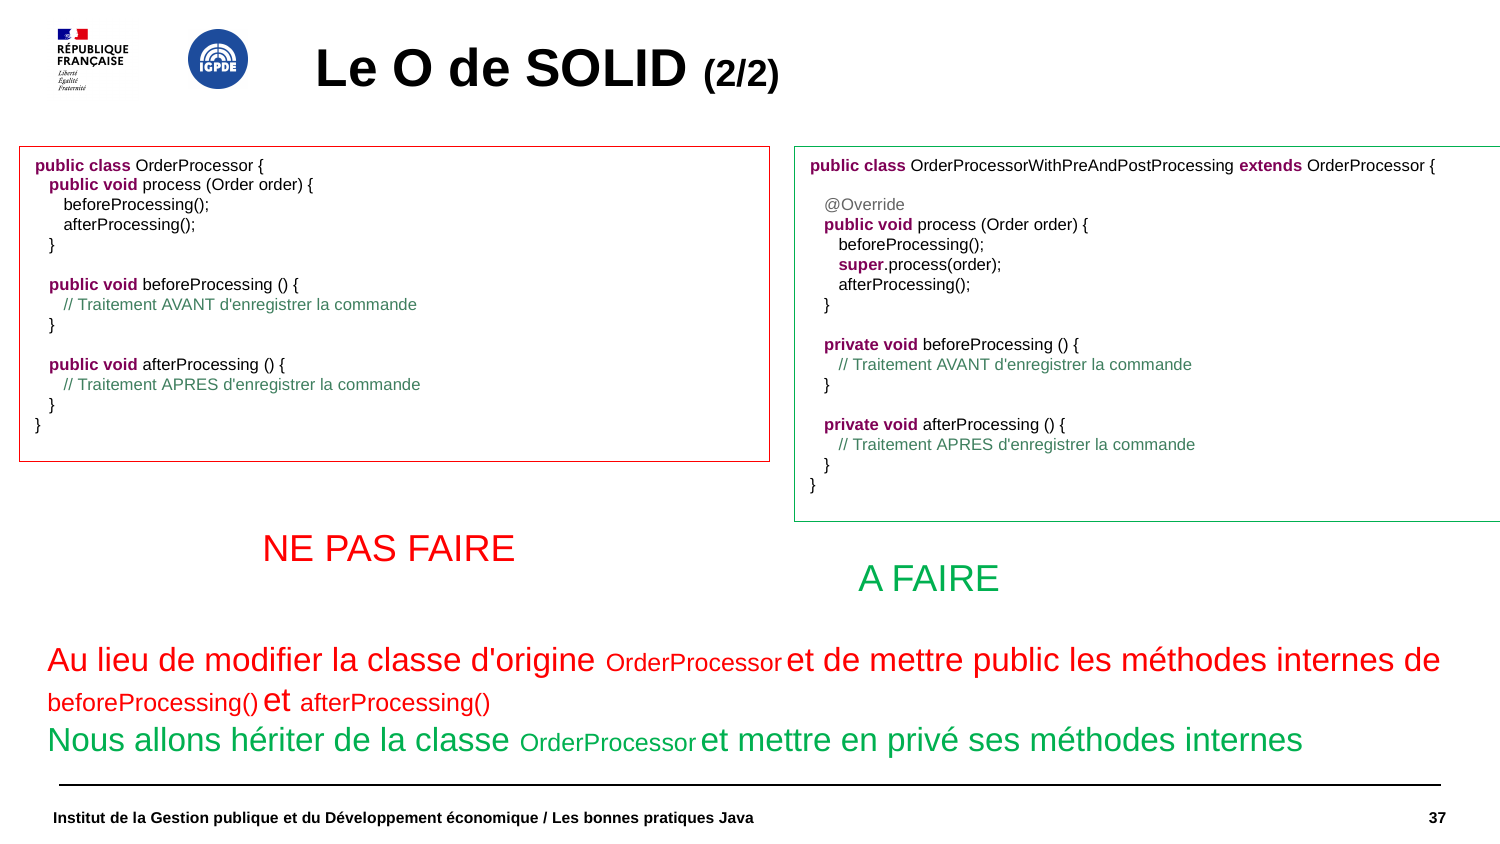

# Le O de SOLID (2/2)
public class OrderProcessor {
   public void process (Order order) {
      beforeProcessing();
      afterProcessing();
   }
   public void beforeProcessing () {
      // Traitement AVANT d'enregistrer la commande
   }
   public void afterProcessing () {
      // Traitement APRES d'enregistrer la commande
   }
}

public class OrderProcessorWithPreAndPostProcessing extends OrderProcessor {
   @Override
   public void process (Order order) {
      beforeProcessing();
      super.process(order);
      afterProcessing();
   }
   private void beforeProcessing () {
      // Traitement AVANT d'enregistrer la commande
   }
   private void afterProcessing () {
      // Traitement APRES d'enregistrer la commande
   }
}

NE PAS FAIRE
A FAIRE
Au lieu de modifier la classe d'origine OrderProcessor et de mettre public les méthodes internes de beforeProcessing() et afterProcessing()
Nous allons hériter de la classe OrderProcessor et mettre en privé ses méthodes internes
Institut de la Gestion publique et du Développement économique / Les bonnes pratiques Java
37